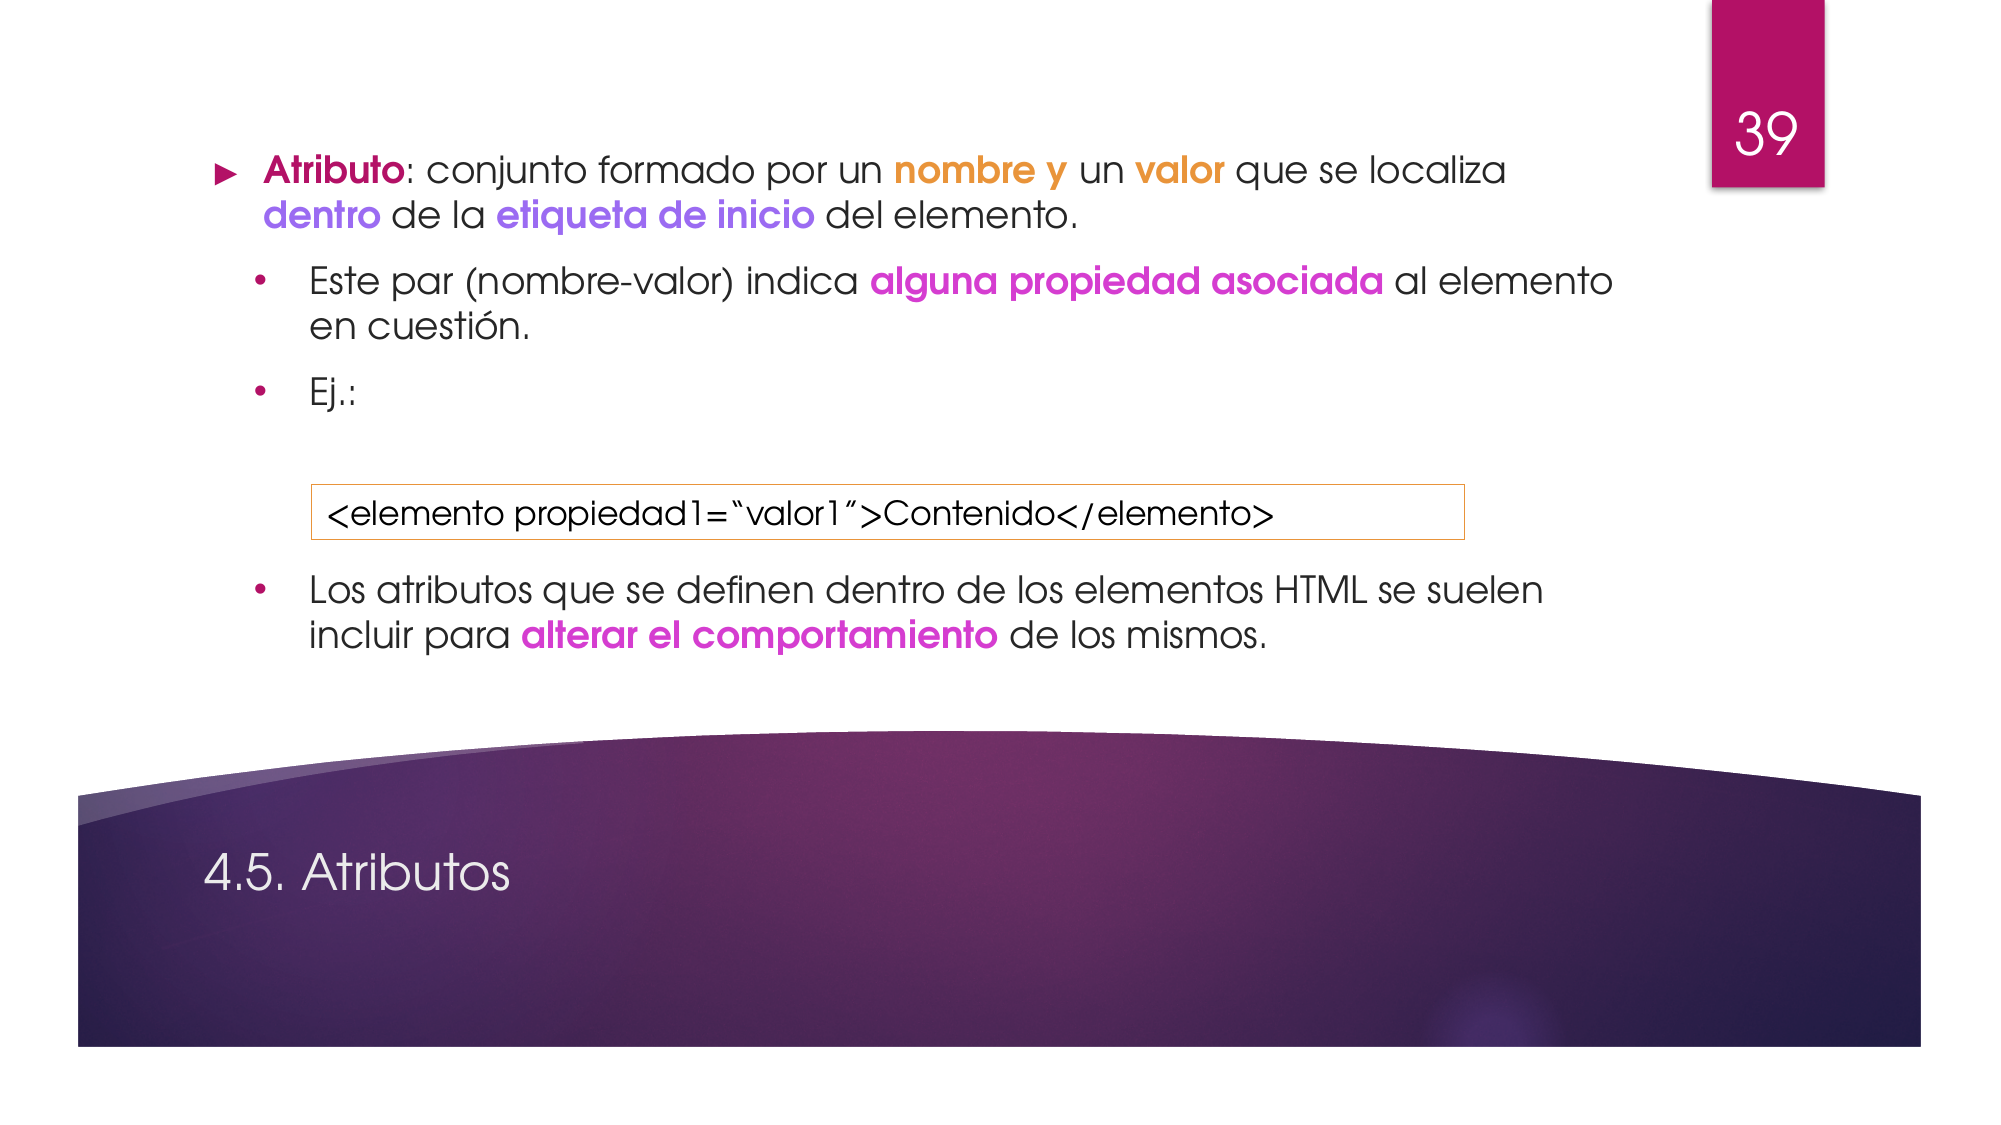

39
Atributo: conjunto formado por un nombre y un valor que se localiza dentro de la etiqueta de inicio del elemento.
Este par (nombre-valor) indica alguna propiedad asociada al elemento en cuestión.
Ej.:

Los atributos que se definen dentro de los elementos HTML se suelen incluir para alterar el comportamiento de los mismos.
<elemento propiedad1=“valor1”>Contenido</elemento>
# 4.5. Atributos